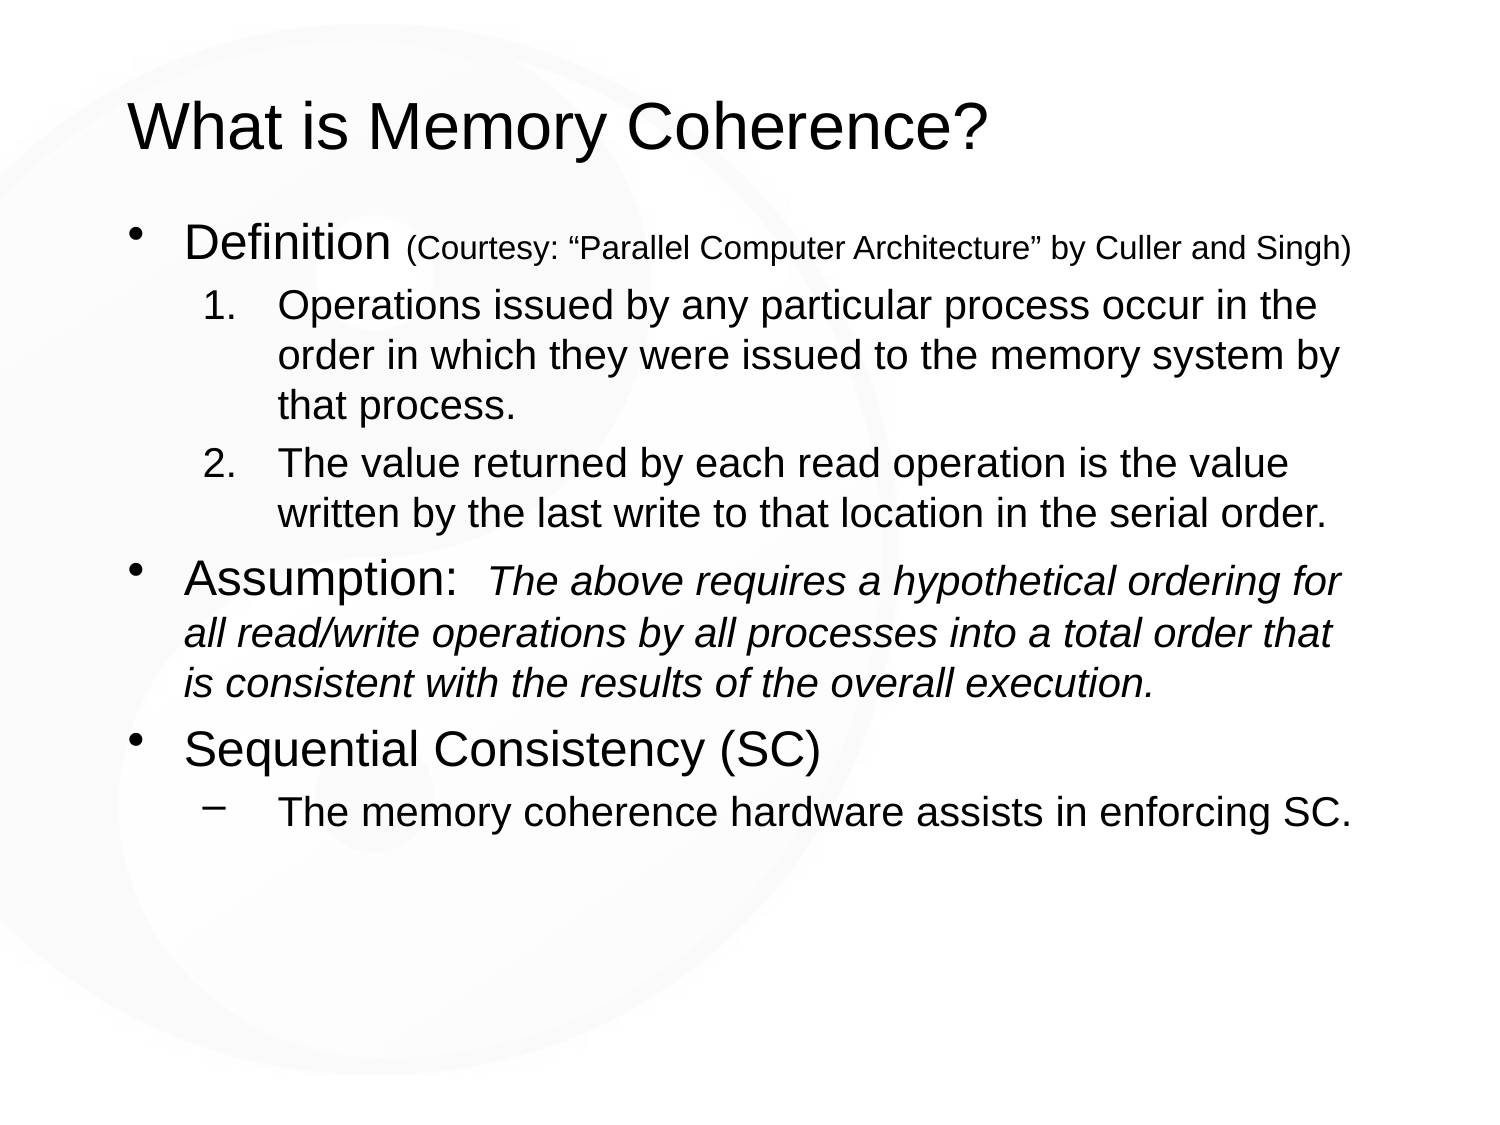

# What is Memory Coherence?
Definition (Courtesy: “Parallel Computer Architecture” by Culler and Singh)
Operations issued by any particular process occur in the order in which they were issued to the memory system by that process.
The value returned by each read operation is the value written by the last write to that location in the serial order.
Assumption:  The above requires a hypothetical ordering for all read/write operations by all processes into a total order that is consistent with the results of the overall execution.
Sequential Consistency (SC)
The memory coherence hardware assists in enforcing SC.